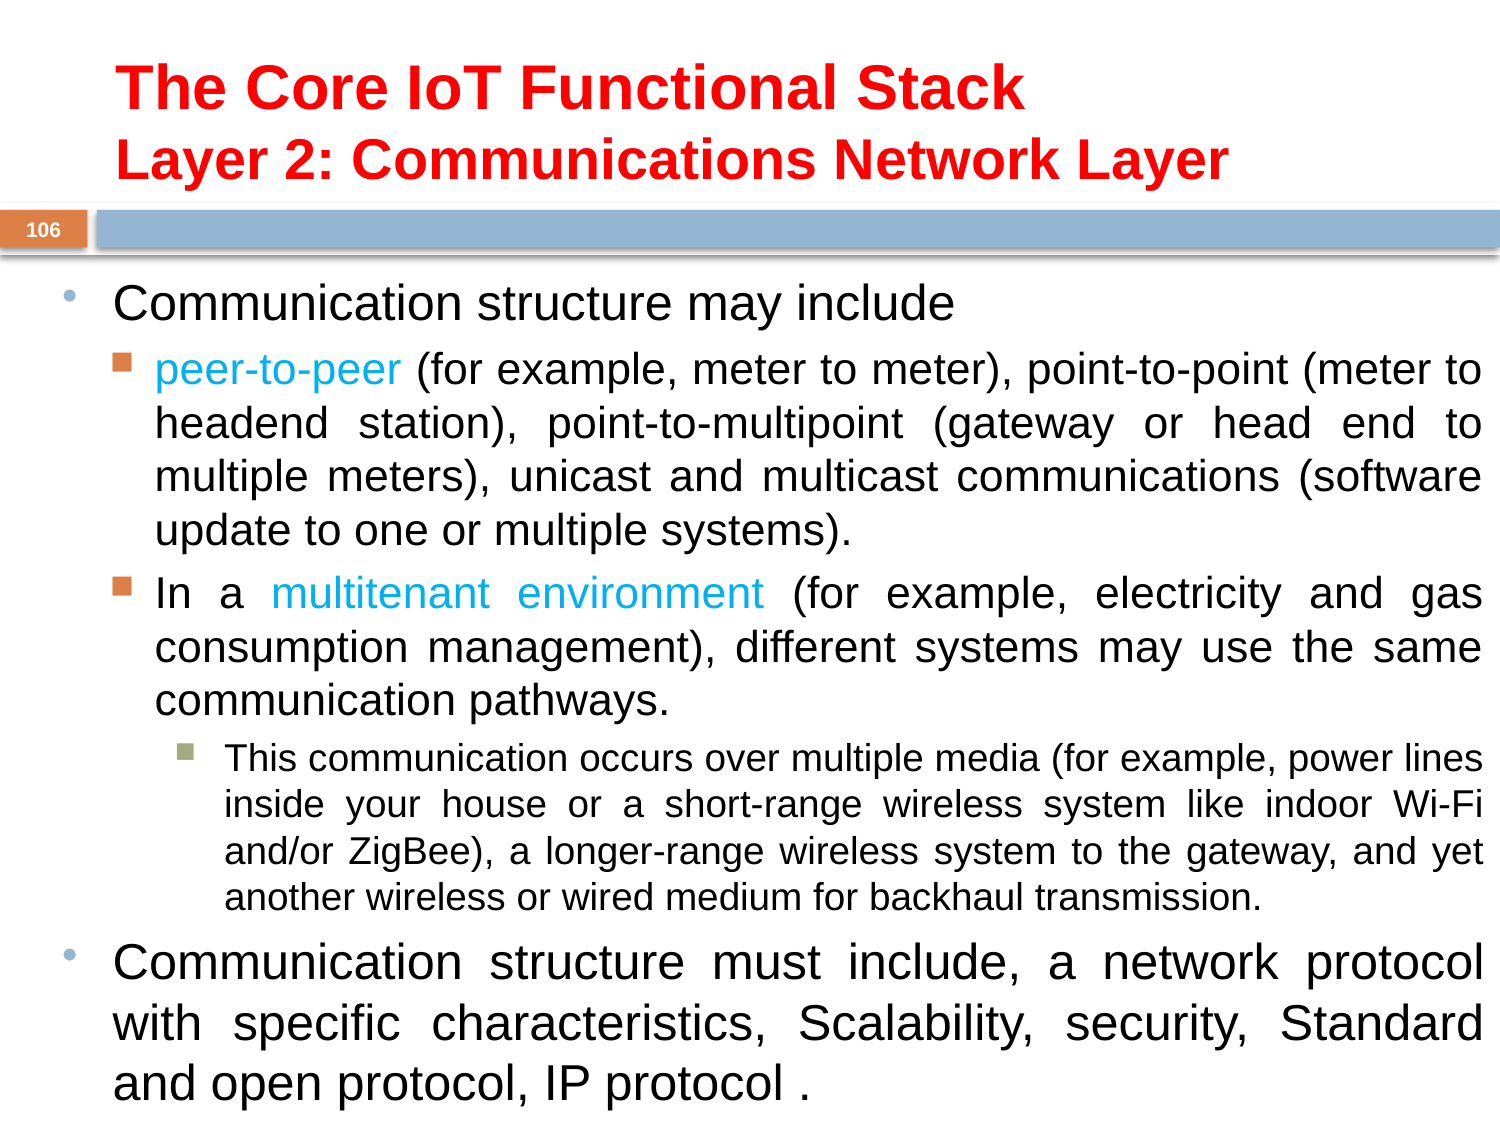

# The Core IoT Functional Stack Layer 2: Communications Network Layer
106
Communication structure may include
peer-to-peer (for example, meter to meter), point-to-point (meter to headend station), point-to-multipoint (gateway or head end to multiple meters), unicast and multicast communications (software update to one or multiple systems).
In a multitenant environment (for example, electricity and gas consumption management), different systems may use the same communication pathways.
This communication occurs over multiple media (for example, power lines inside your house or a short-range wireless system like indoor Wi-Fi and/or ZigBee), a longer-range wireless system to the gateway, and yet another wireless or wired medium for backhaul transmission.
Communication structure must include, a network protocol with specific characteristics, Scalability, security, Standard and open protocol, IP protocol .